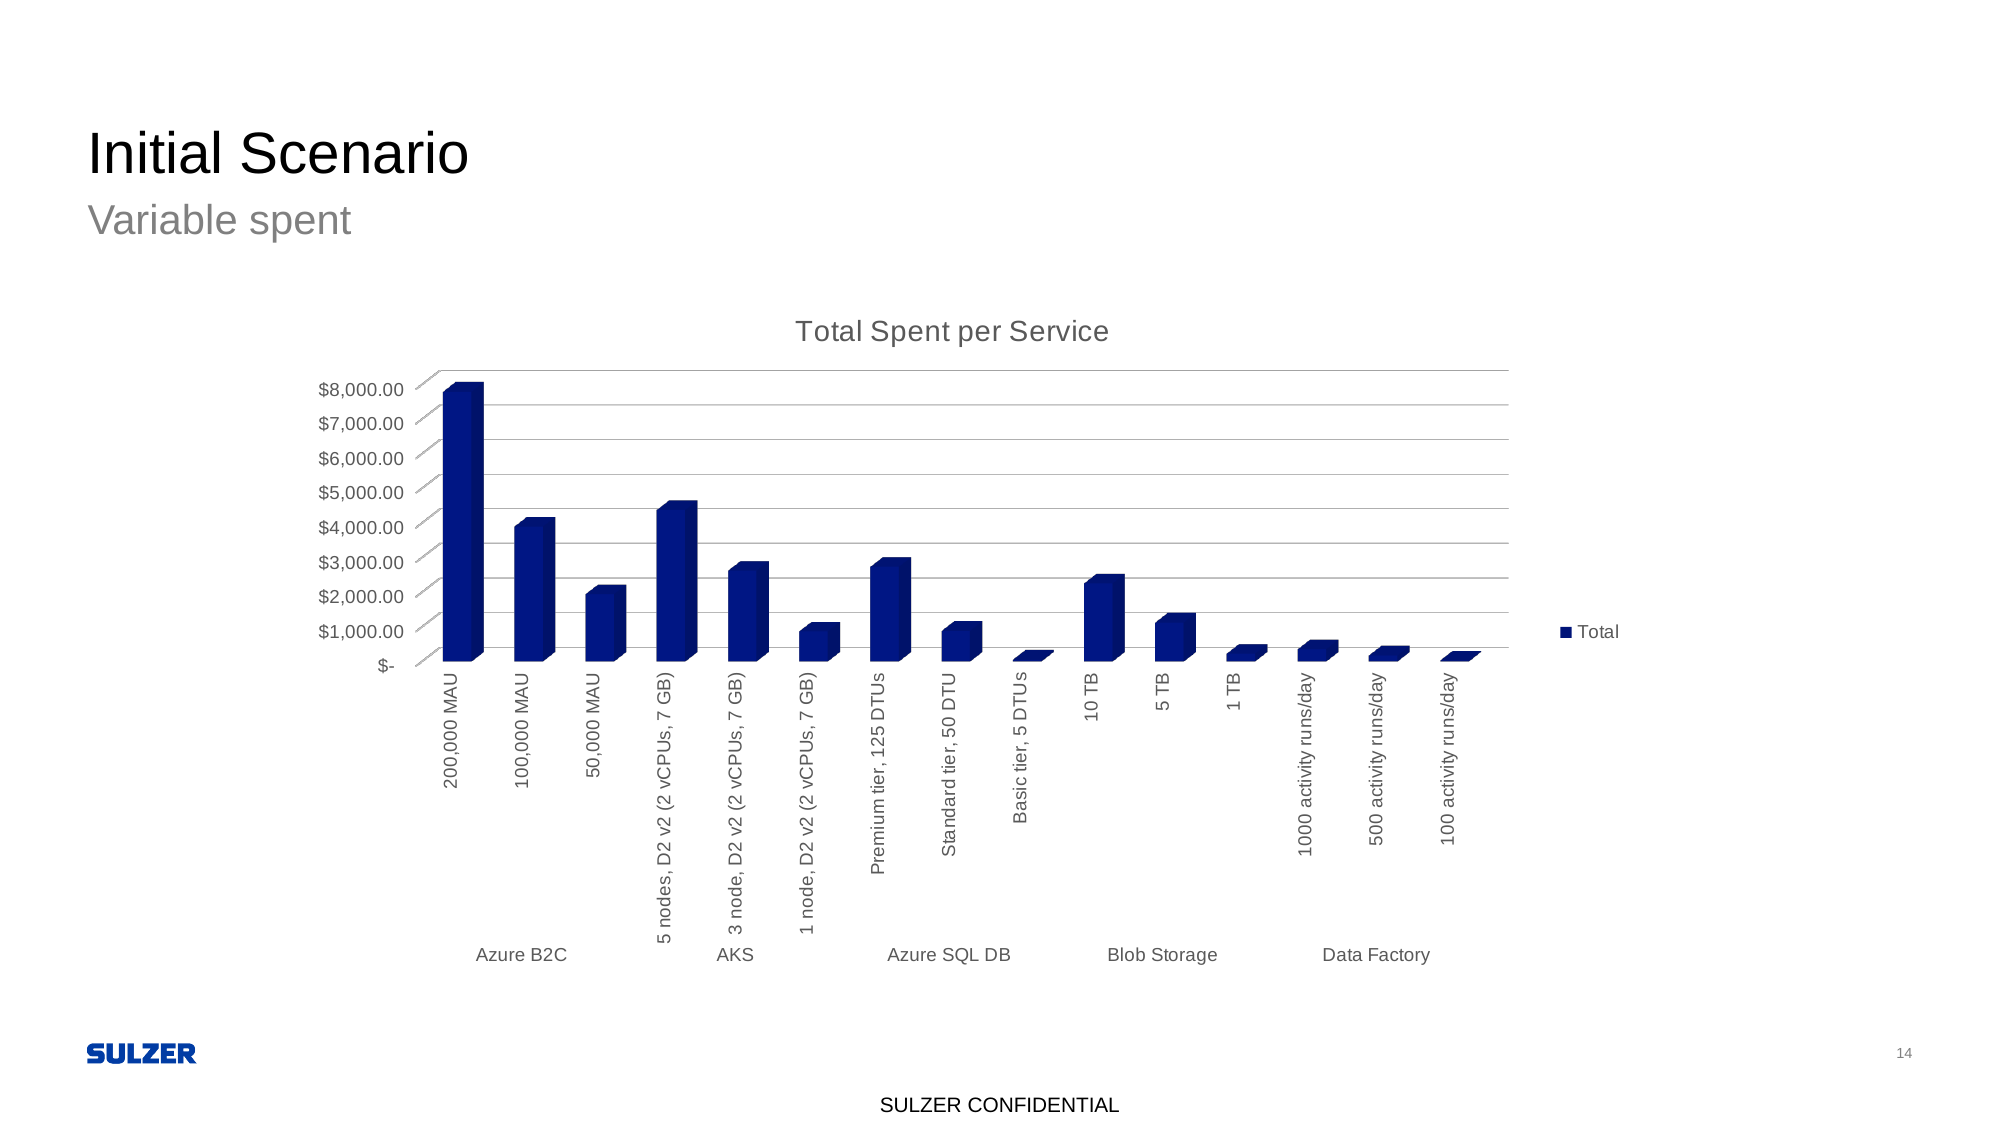

# Initial Scenario
Variable spent

[unsupported chart]

14